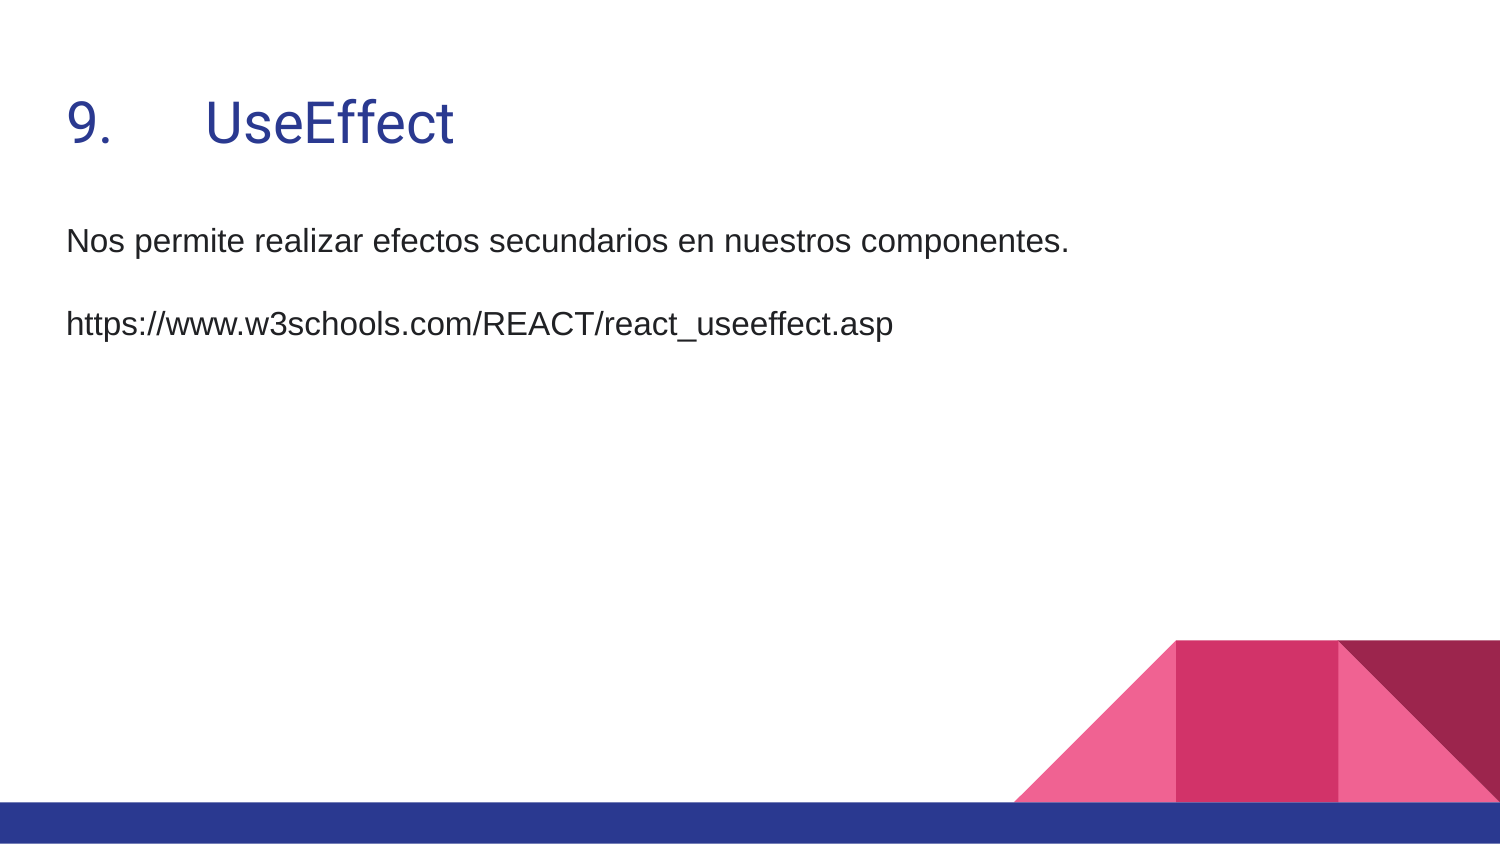

# 9.	UseEffect
Nos permite realizar efectos secundarios en nuestros componentes.

https://www.w3schools.com/REACT/react_useeffect.asp